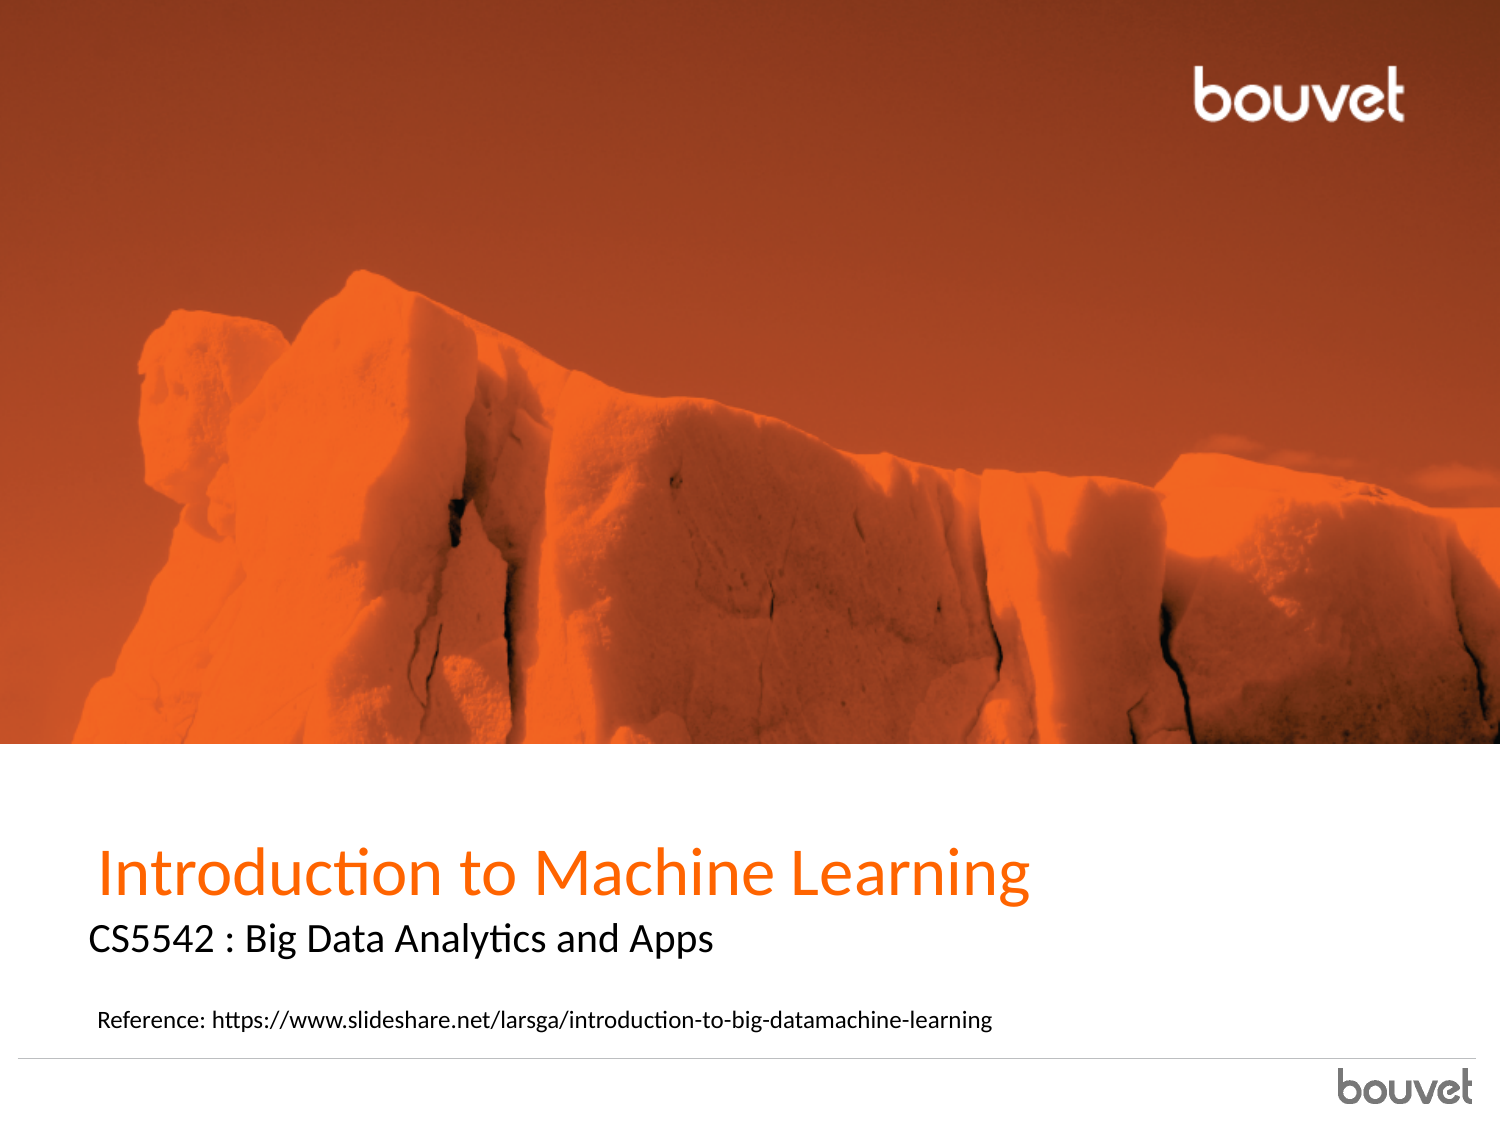

# Introduction to Machine Learning
CS5542 : Big Data Analytics and Apps
Reference: https://www.slideshare.net/larsga/introduction-to-big-datamachine-learning